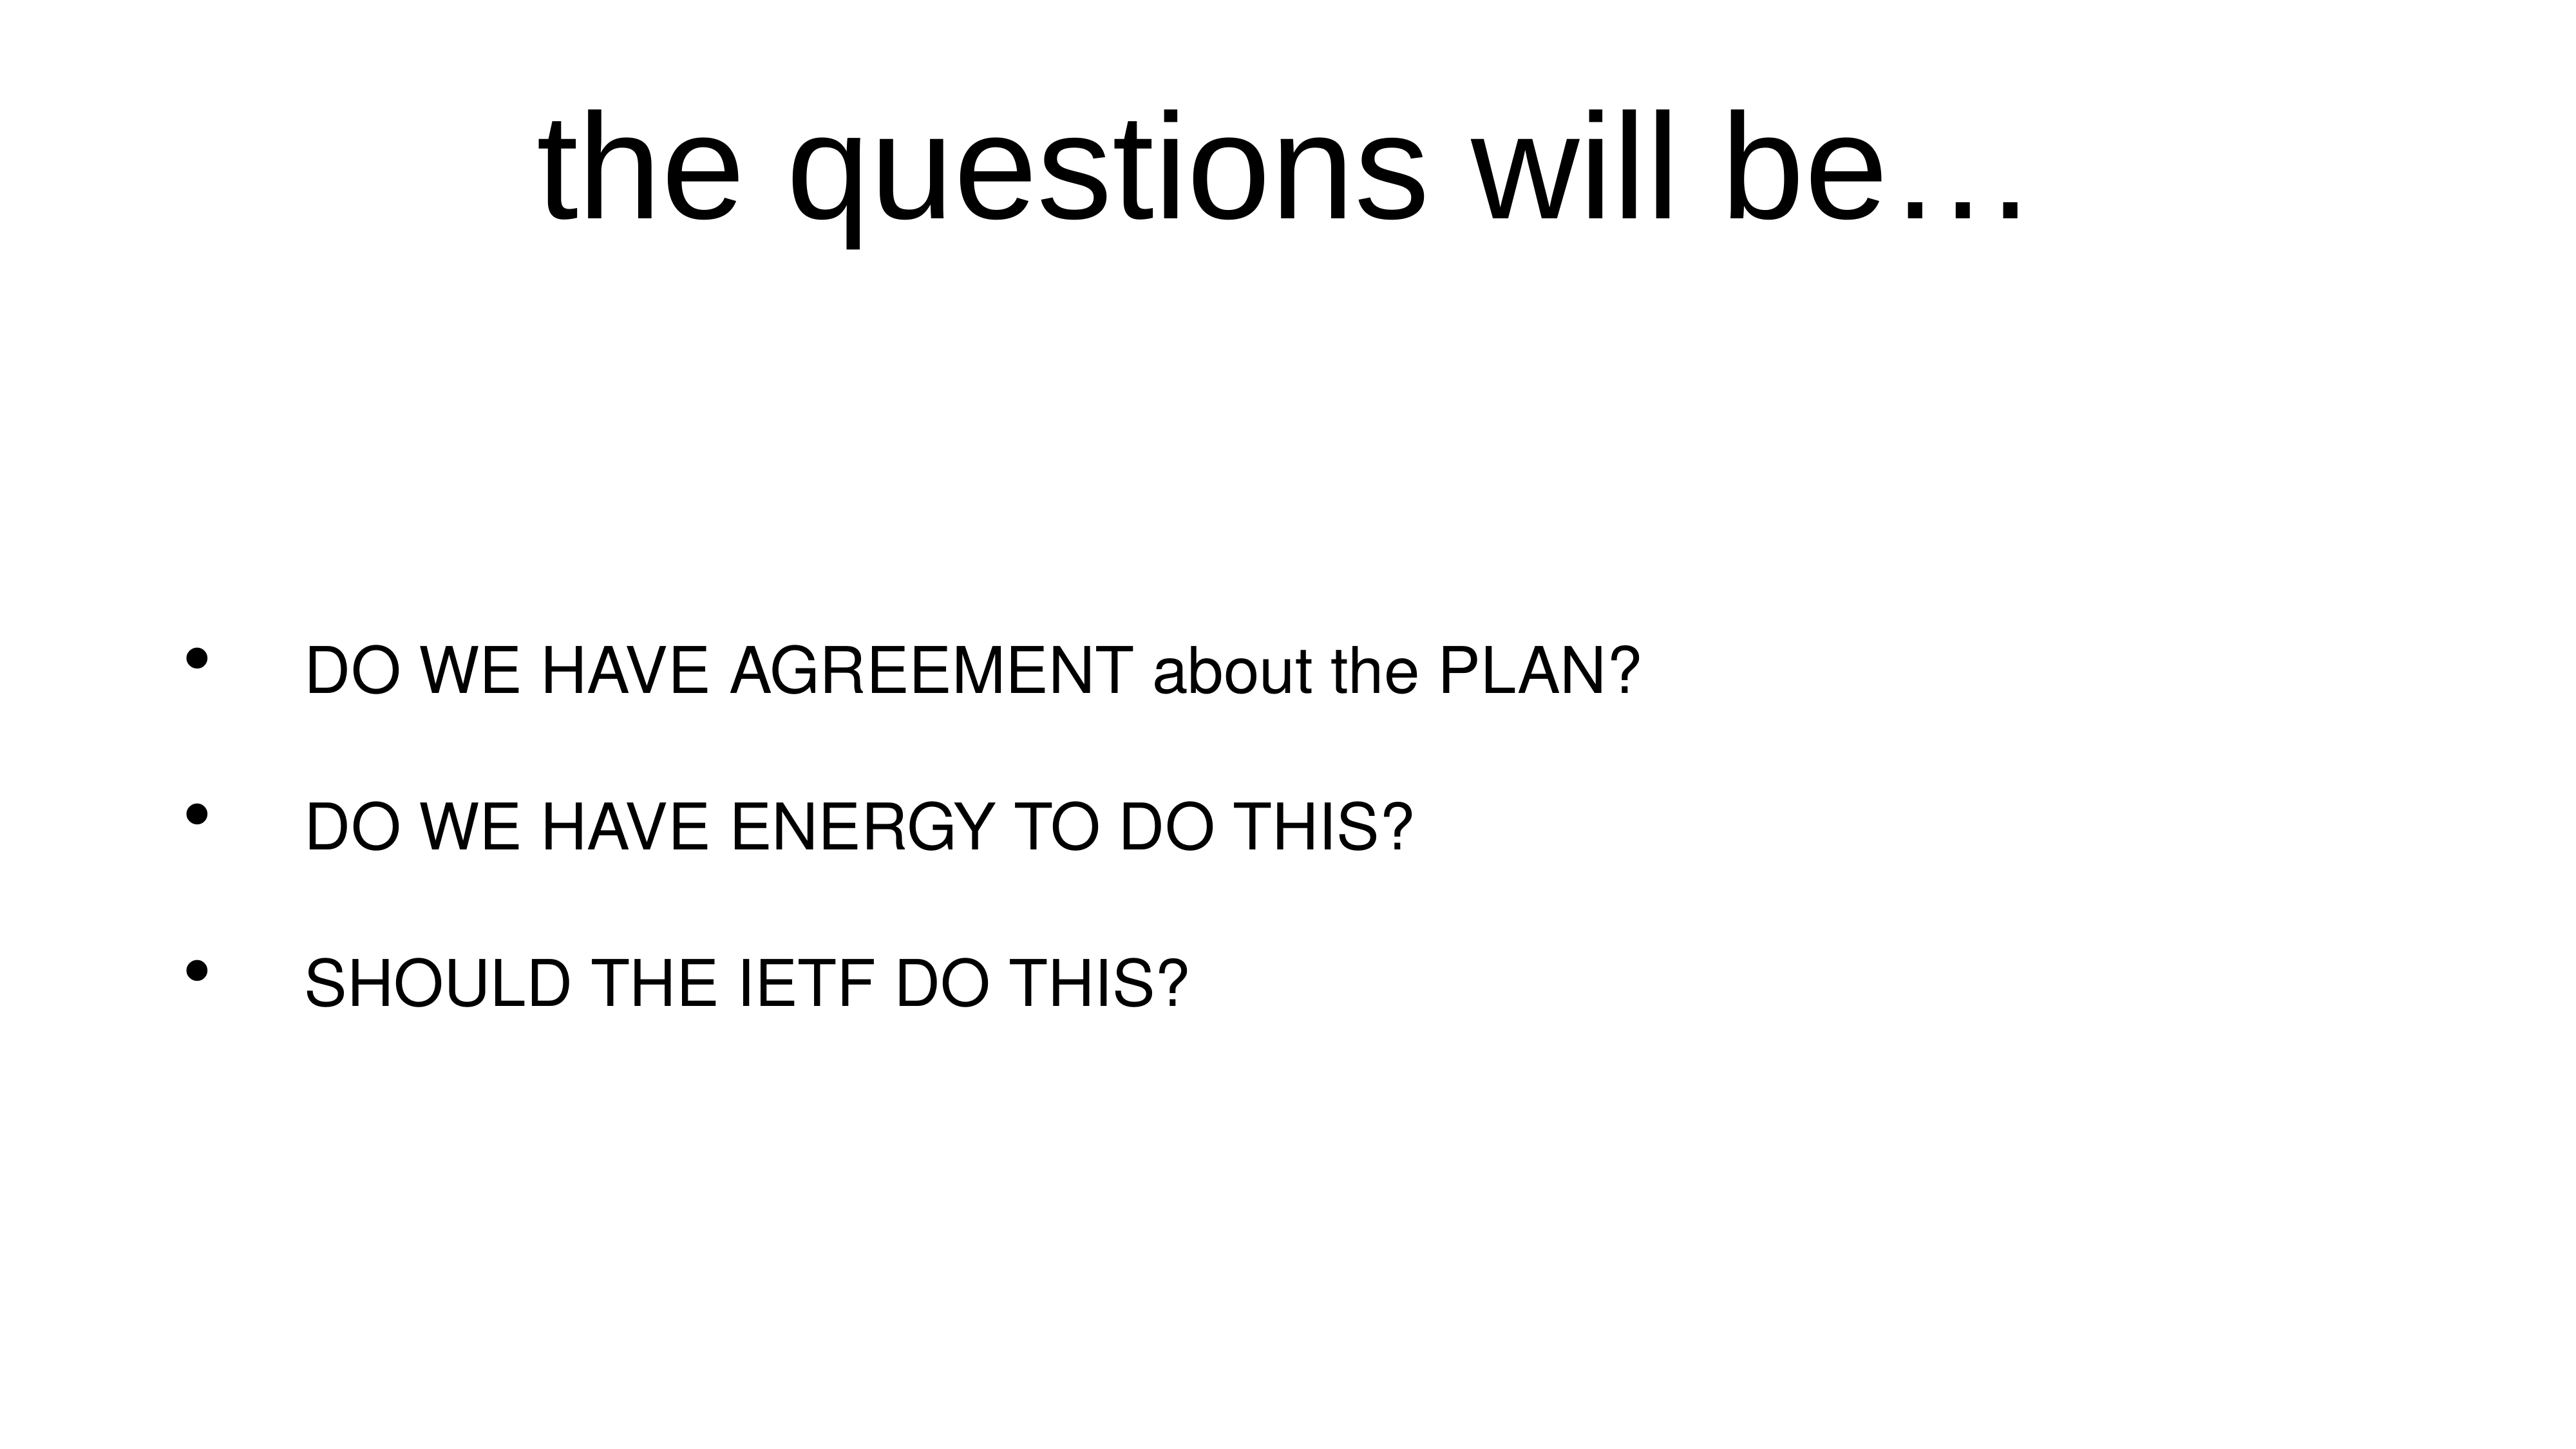

# the questions will be…
   DO WE HAVE AGREEMENT about the PLAN?
   DO WE HAVE ENERGY TO DO THIS?
   SHOULD THE IETF DO THIS?
40